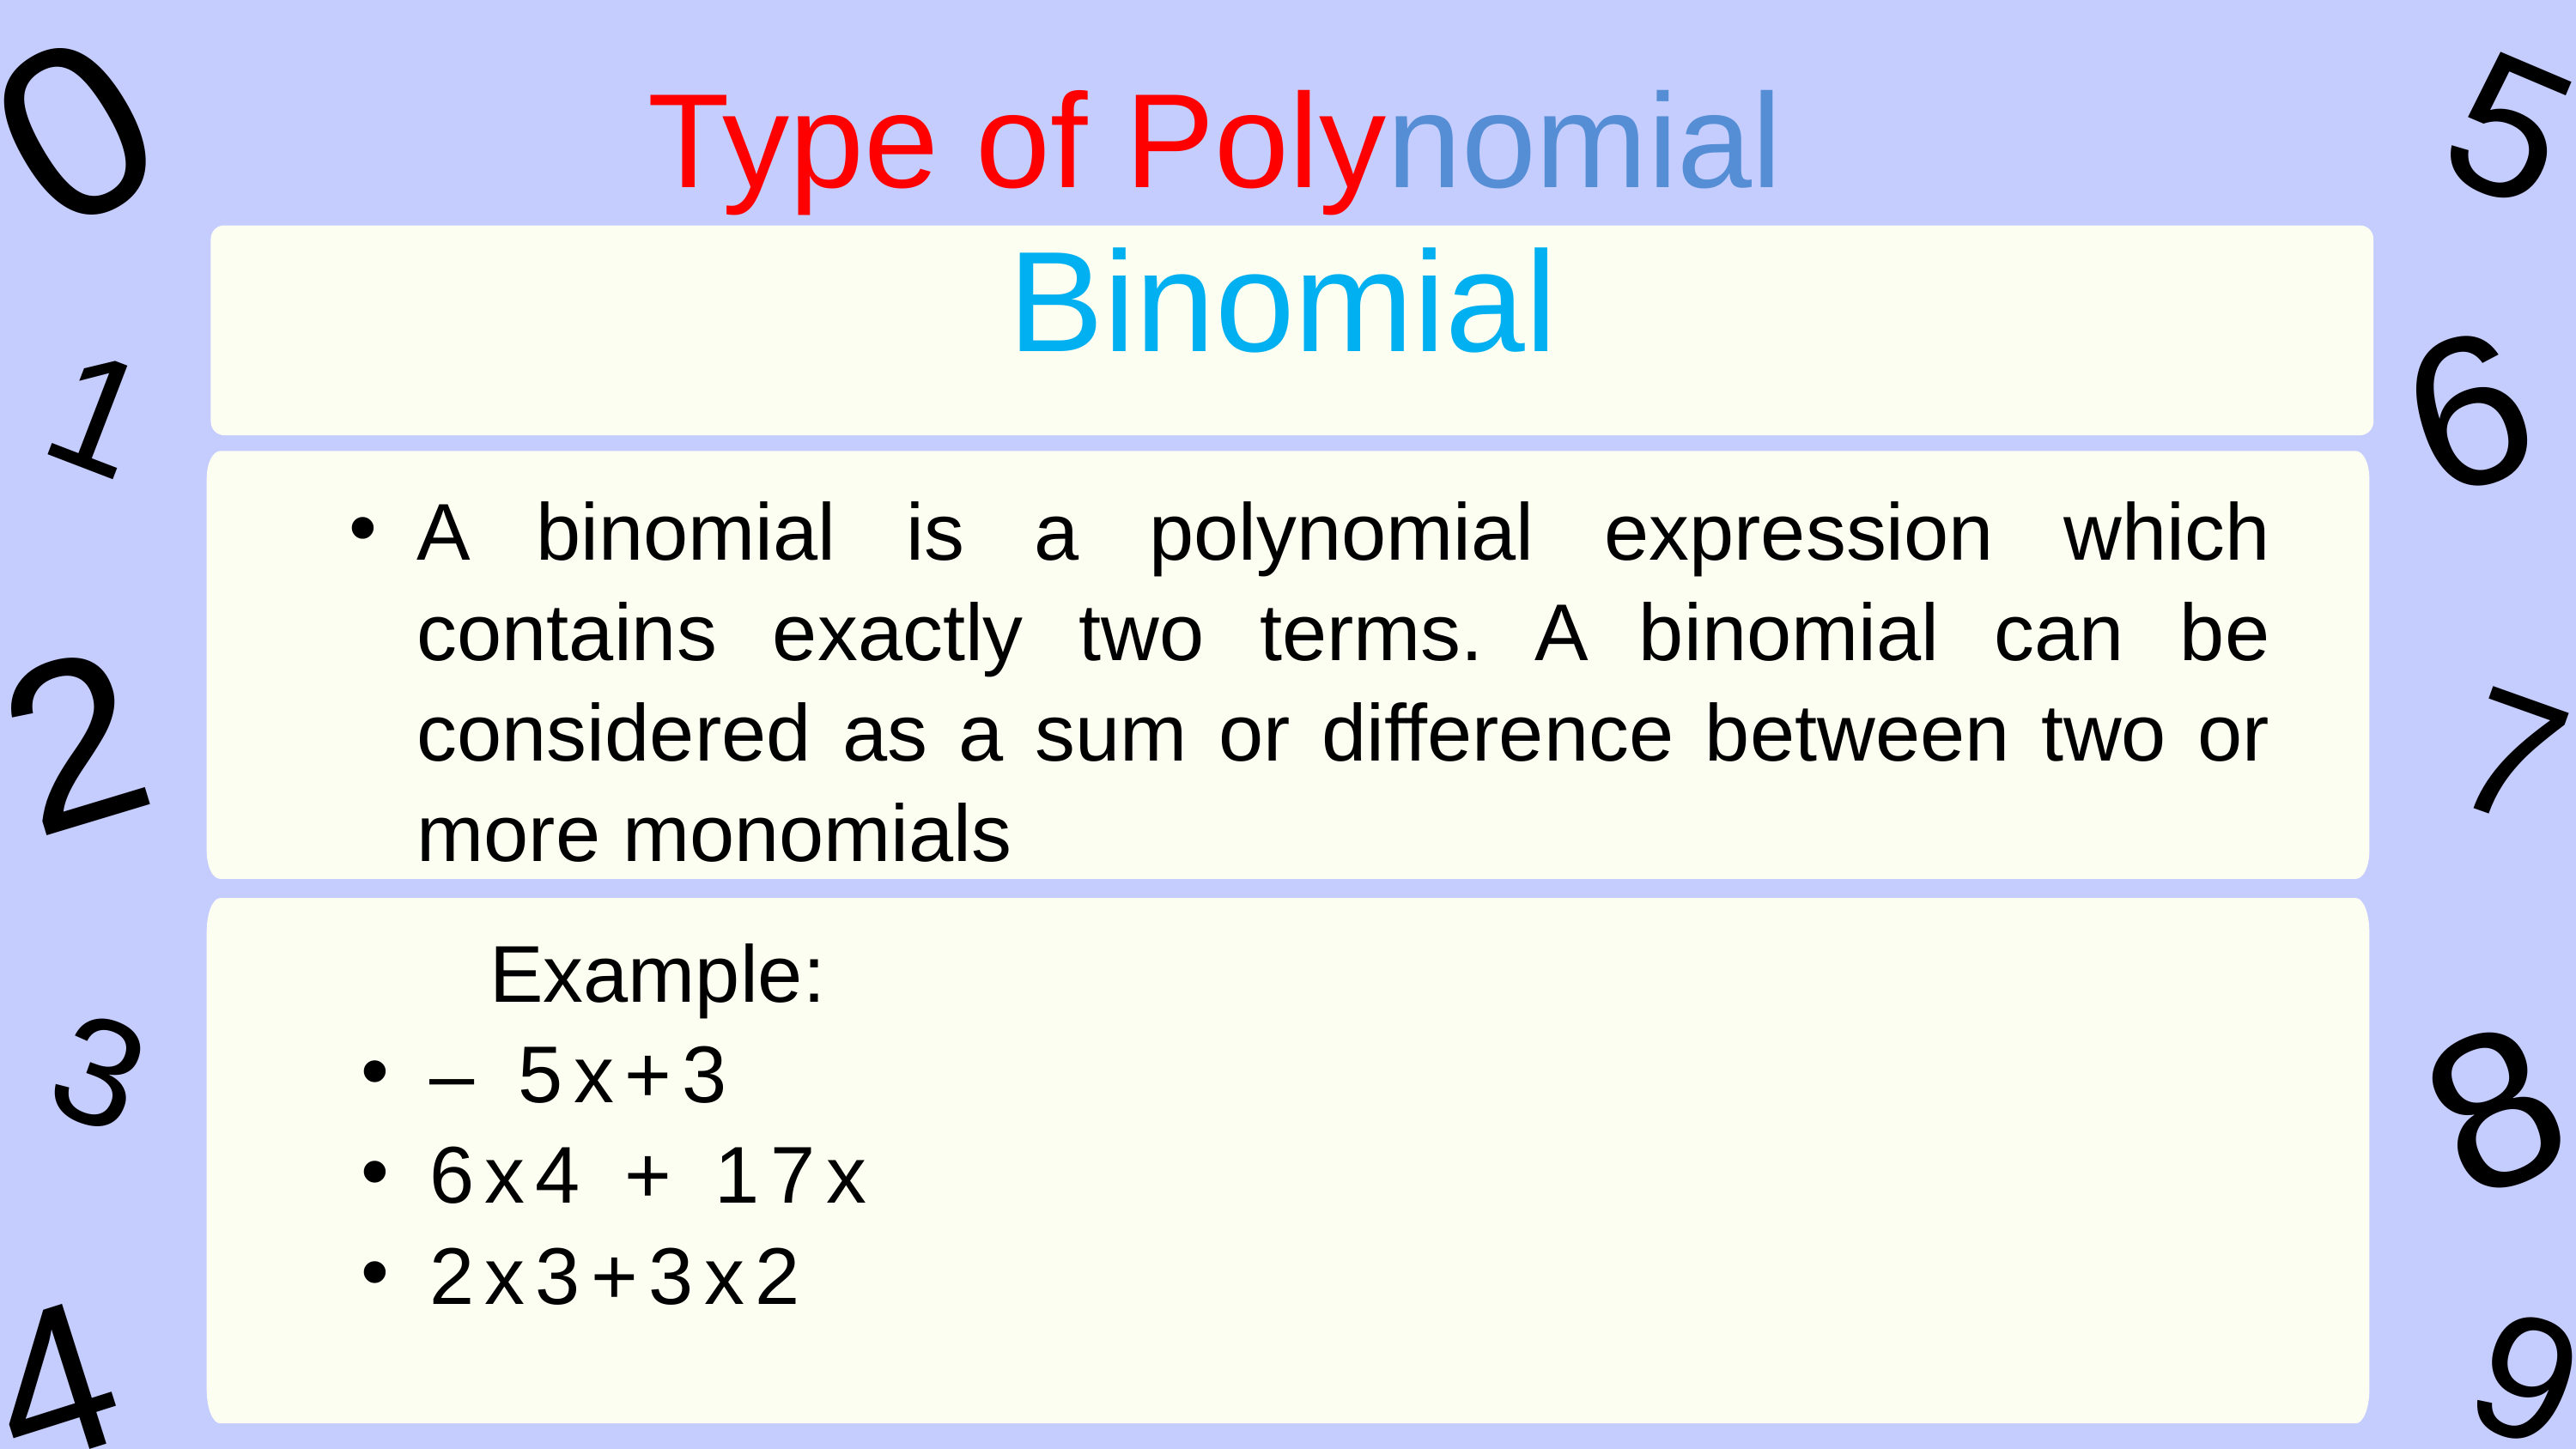

0
5
Type of Polynomial

6
Binomial
1

A binomial is a polynomial expression which contains exactly two terms. A binomial can be considered as a sum or difference between two or more monomials
2
7

	Example:
– 5x+3
6x4 + 17x
2x3+3x2

8
3
4
9